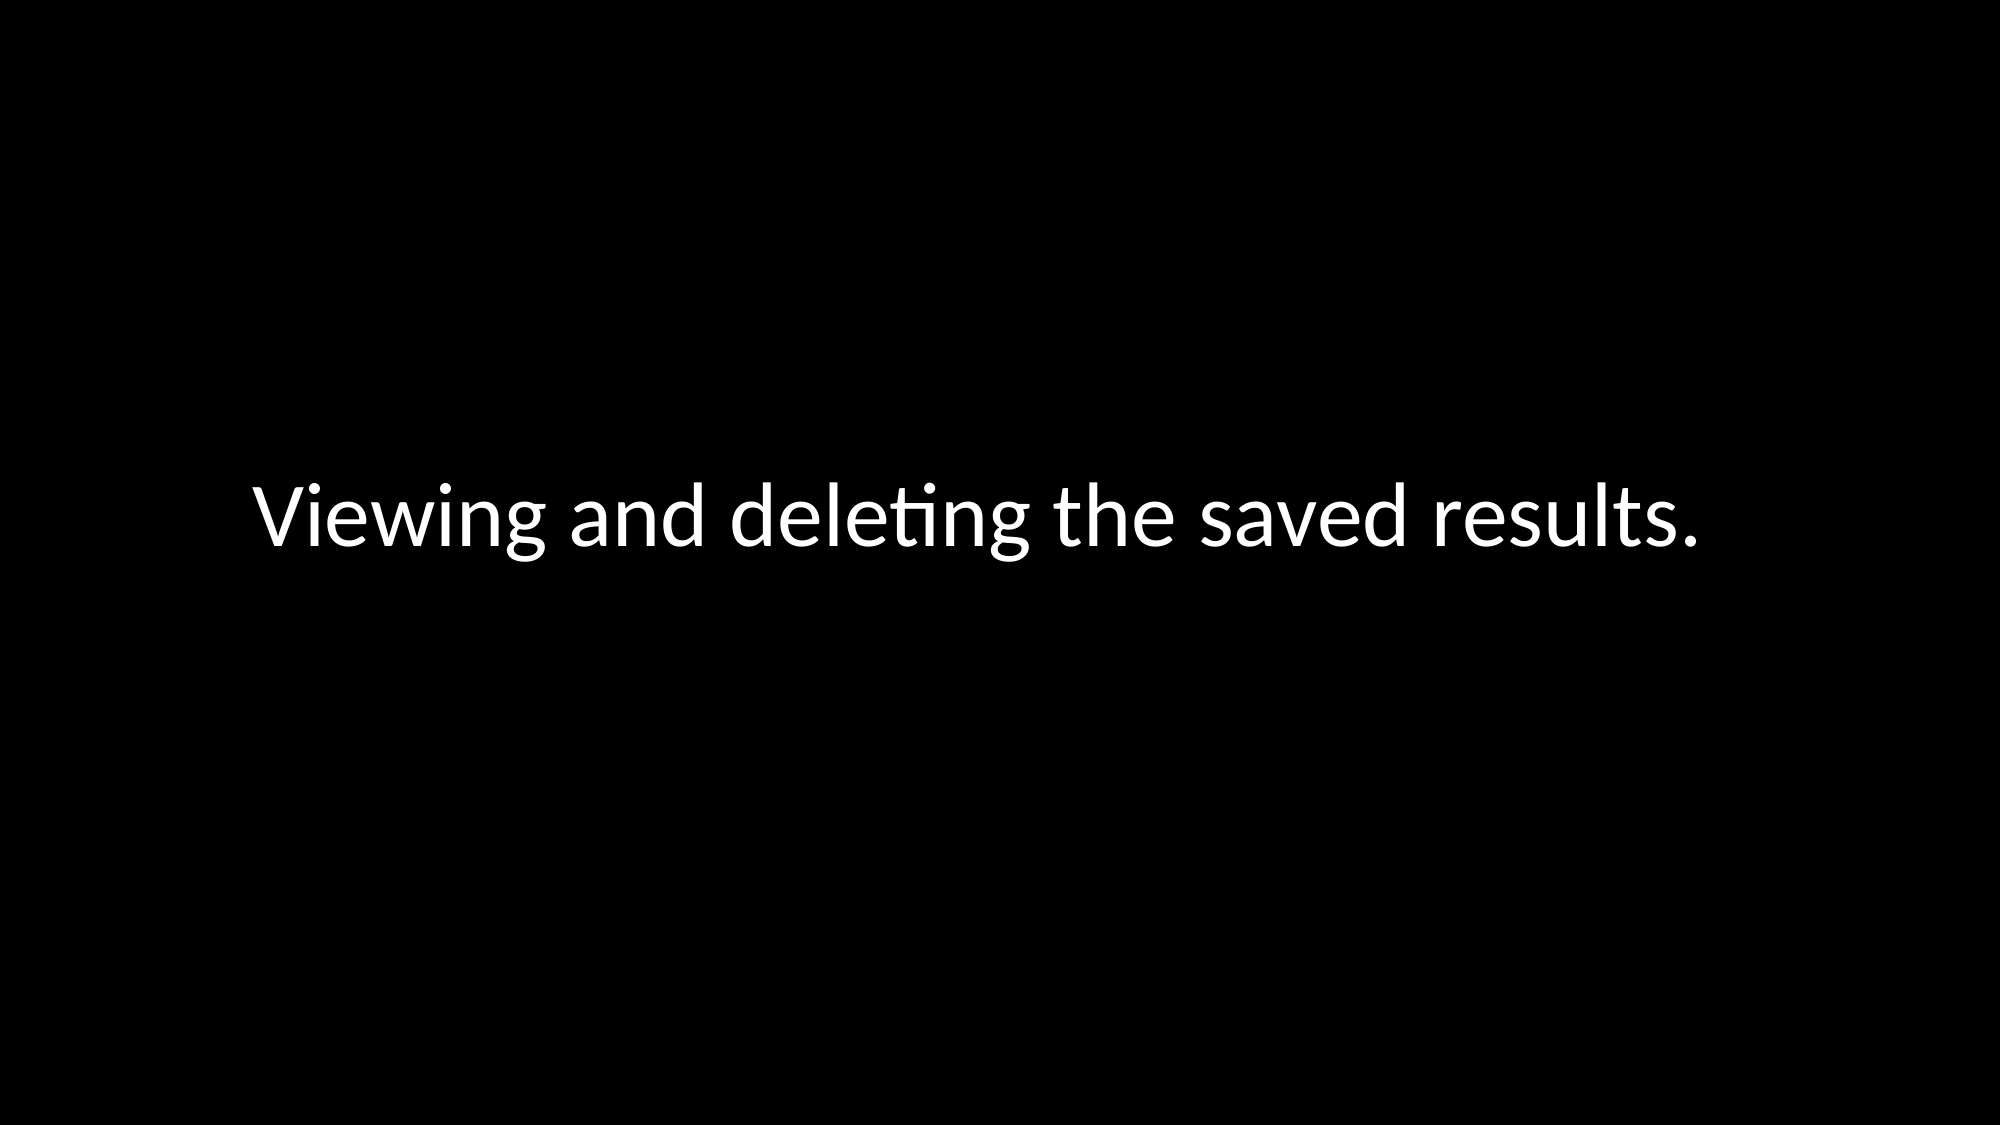

# Viewing and deleting the saved results.